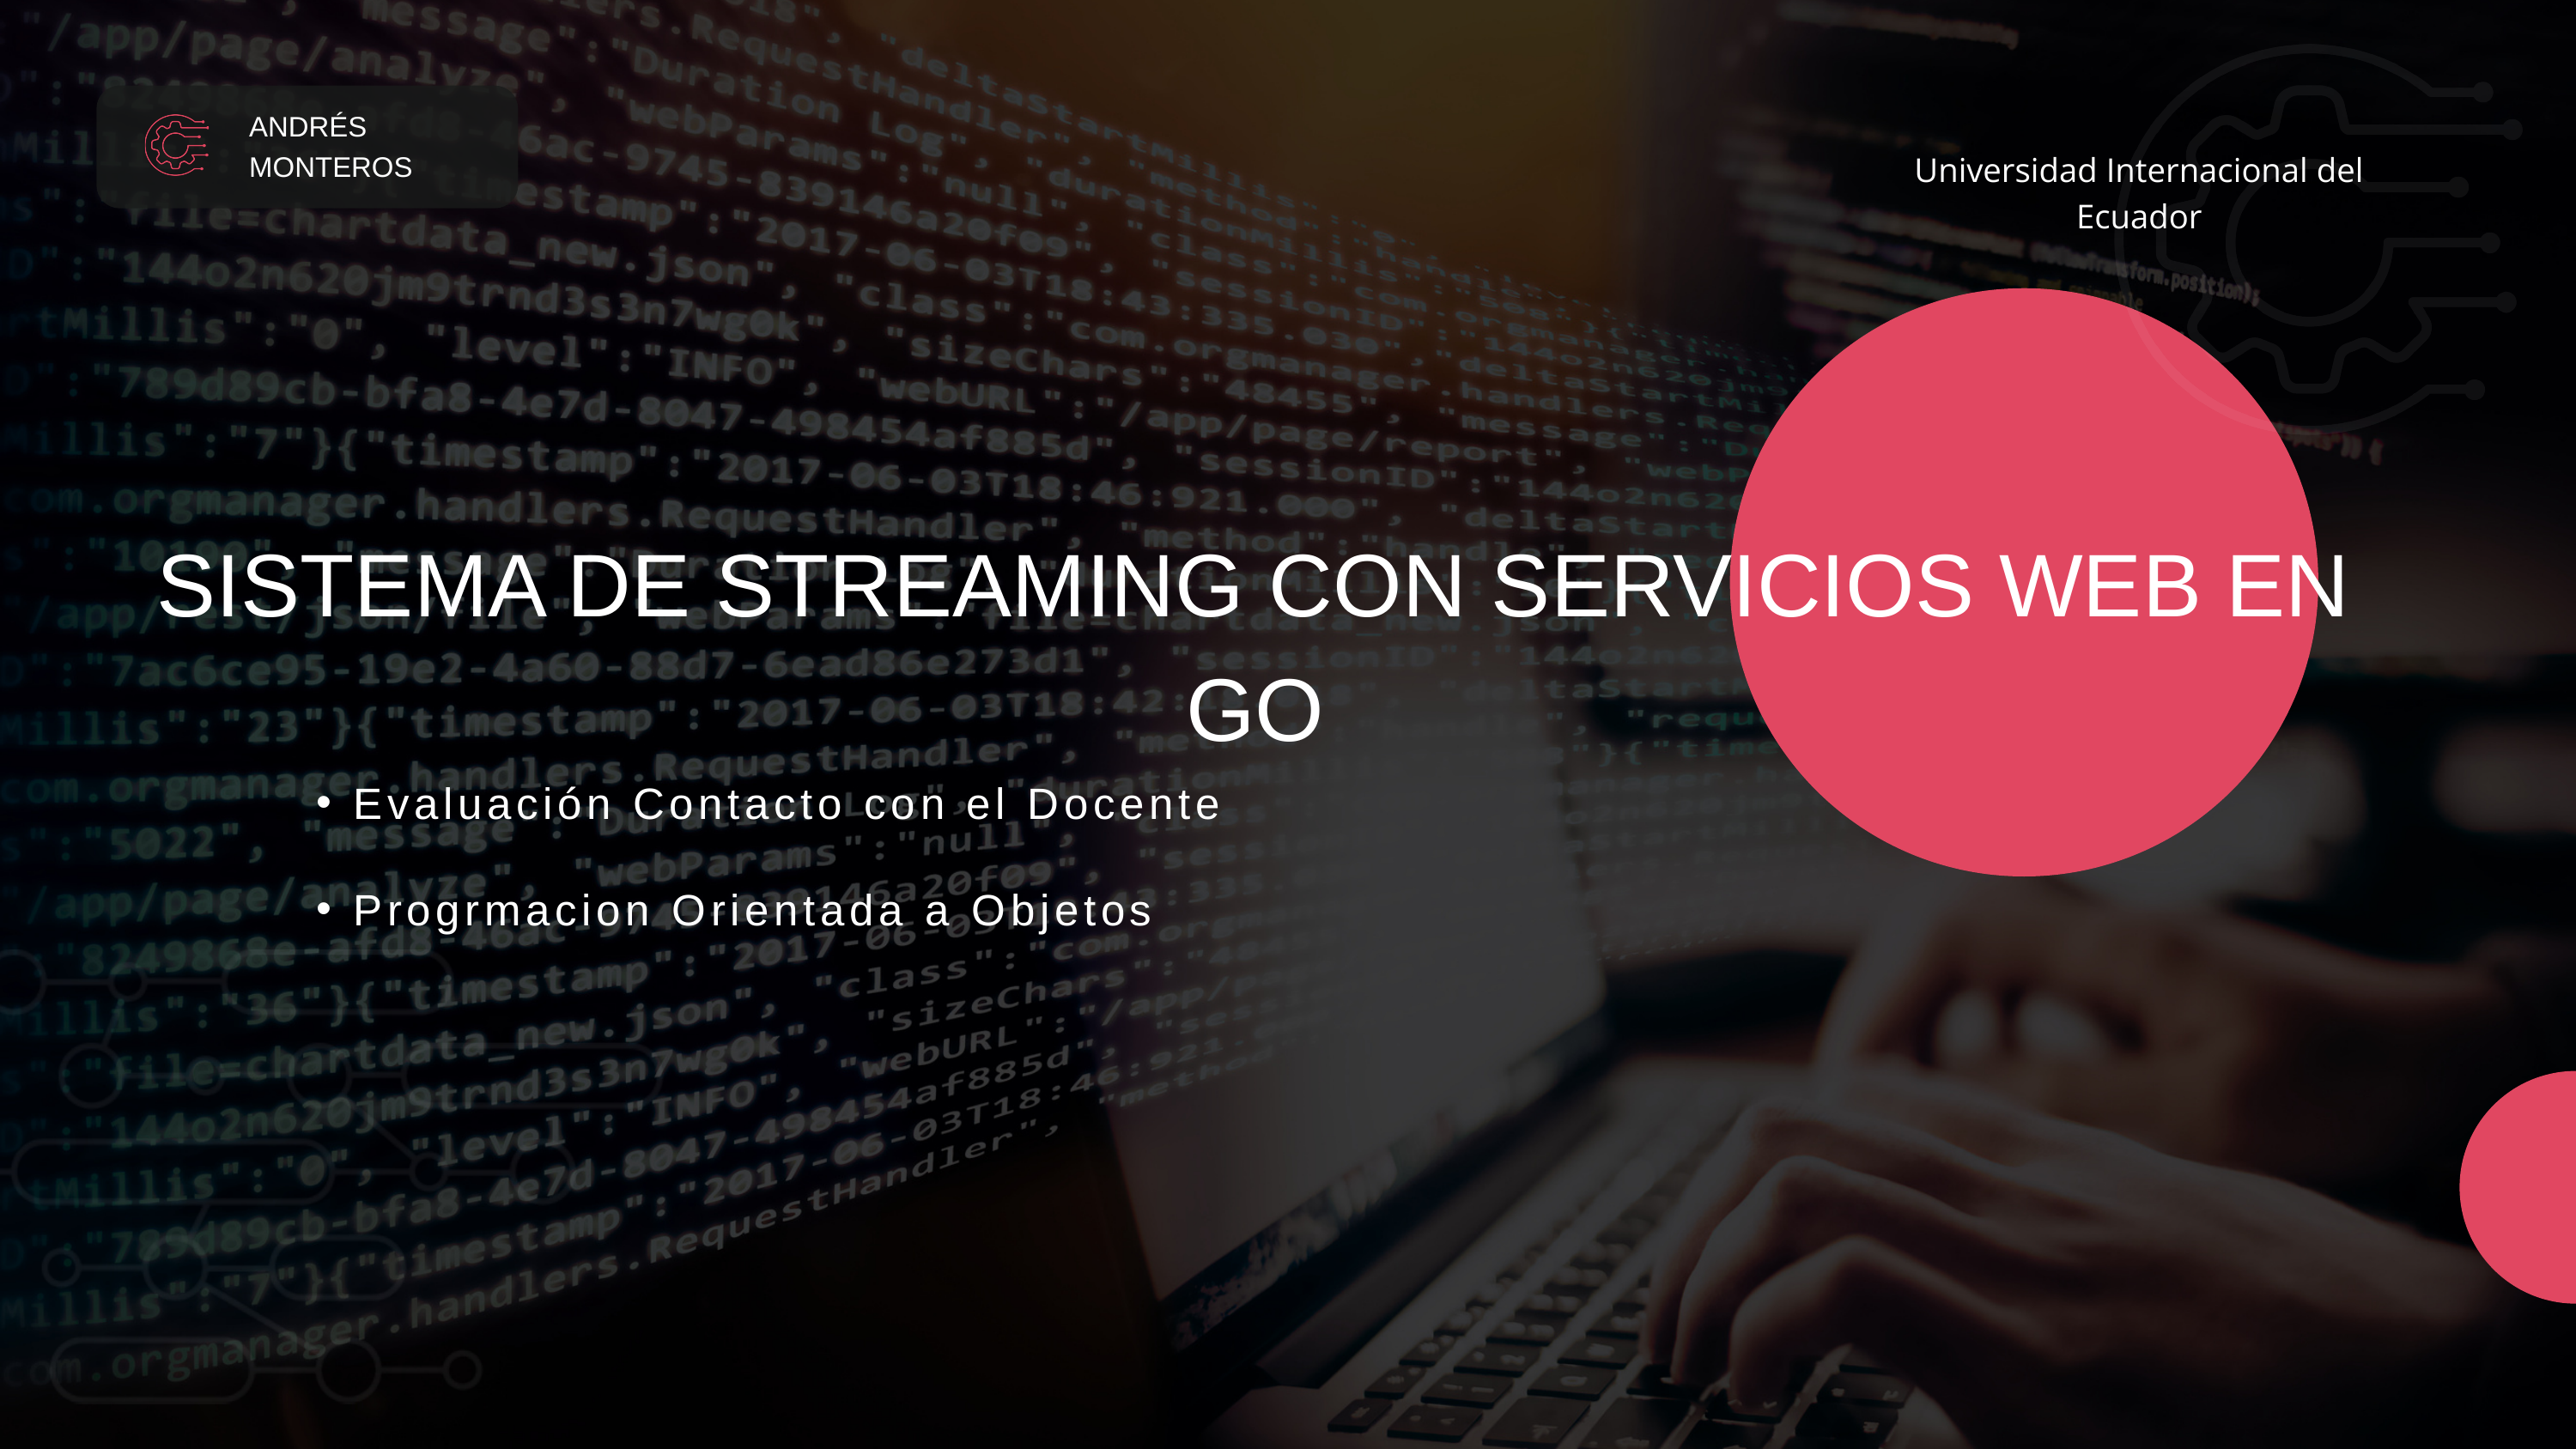

ANDRÉS MONTEROS

Universidad Internacional del Ecuador

SISTEMA DE STREAMING CON SERVICIOS WEB EN GO
Evaluación Contacto con el Docente
Progrmacion Orientada a Objetos